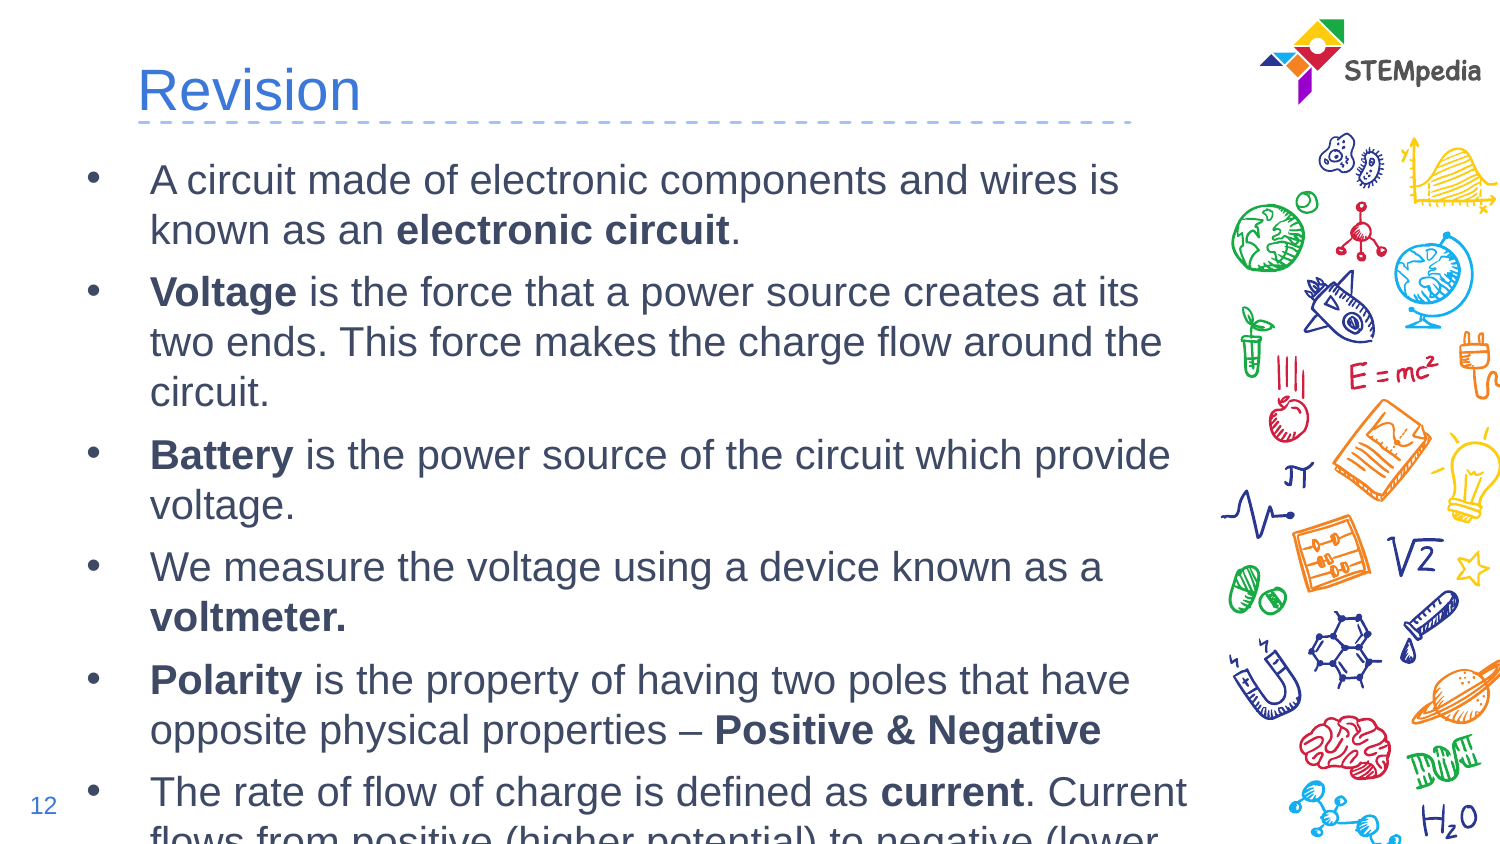

# Revision
A circuit made of electronic components and wires is known as an electronic circuit.
Voltage is the force that a power source creates at its two ends. This force makes the charge flow around the circuit.
Battery is the power source of the circuit which provide voltage.
We measure the voltage using a device known as a voltmeter.
Polarity is the property of having two poles that have opposite physical properties – Positive & Negative
The rate of flow of charge is defined as current. Current flows from positive (higher potential) to negative (lower potential).
Current is measured in Amperes.

12